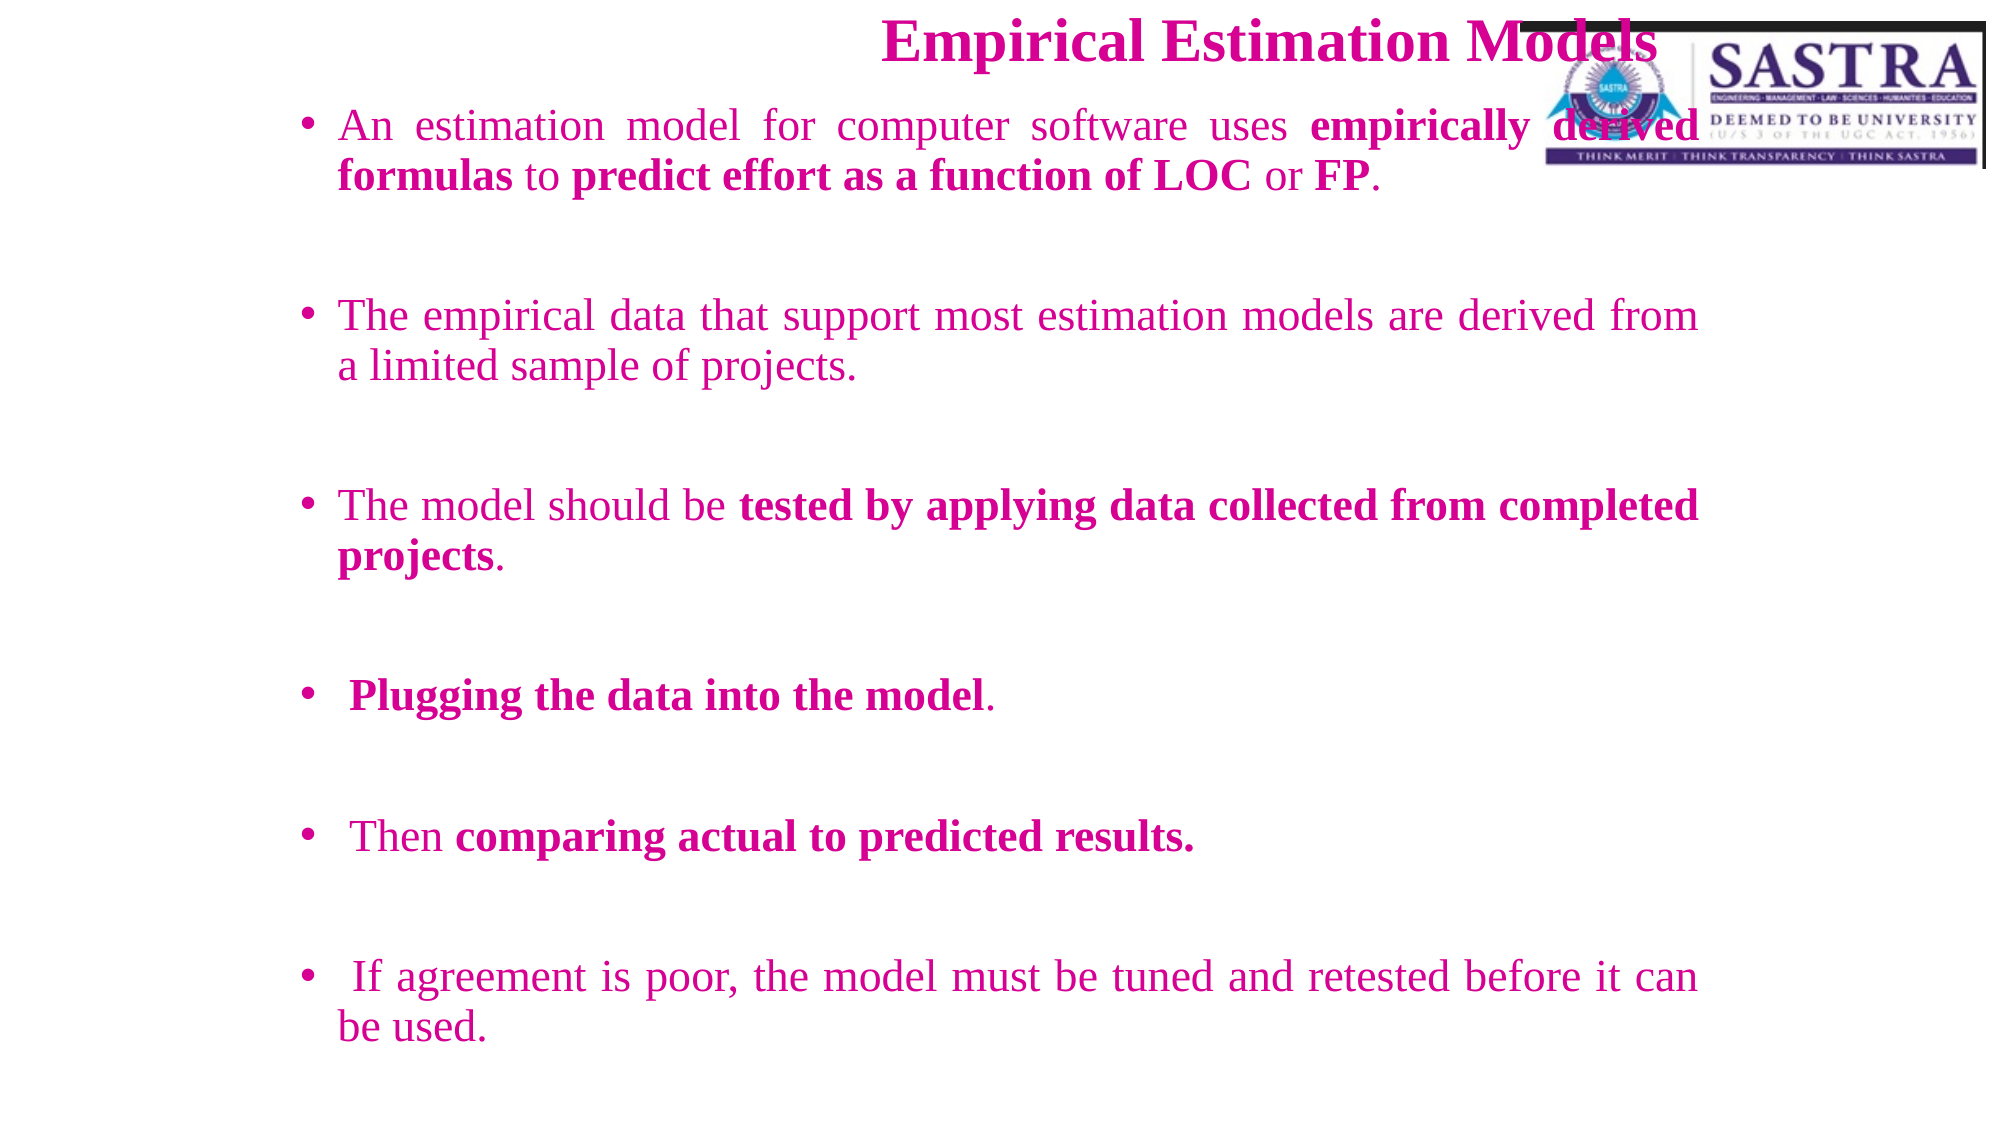

# Empirical Estimation Models
An estimation model for computer software uses empirically derived formulas to predict effort as a function of LOC or FP.

The empirical data that support most estimation models are derived from a limited sample of projects.

The model should be tested by applying data collected from completed projects.

 Plugging the data into the model.

 Then comparing actual to predicted results.

 If agreement is poor, the model must be tuned and retested before it can be used.